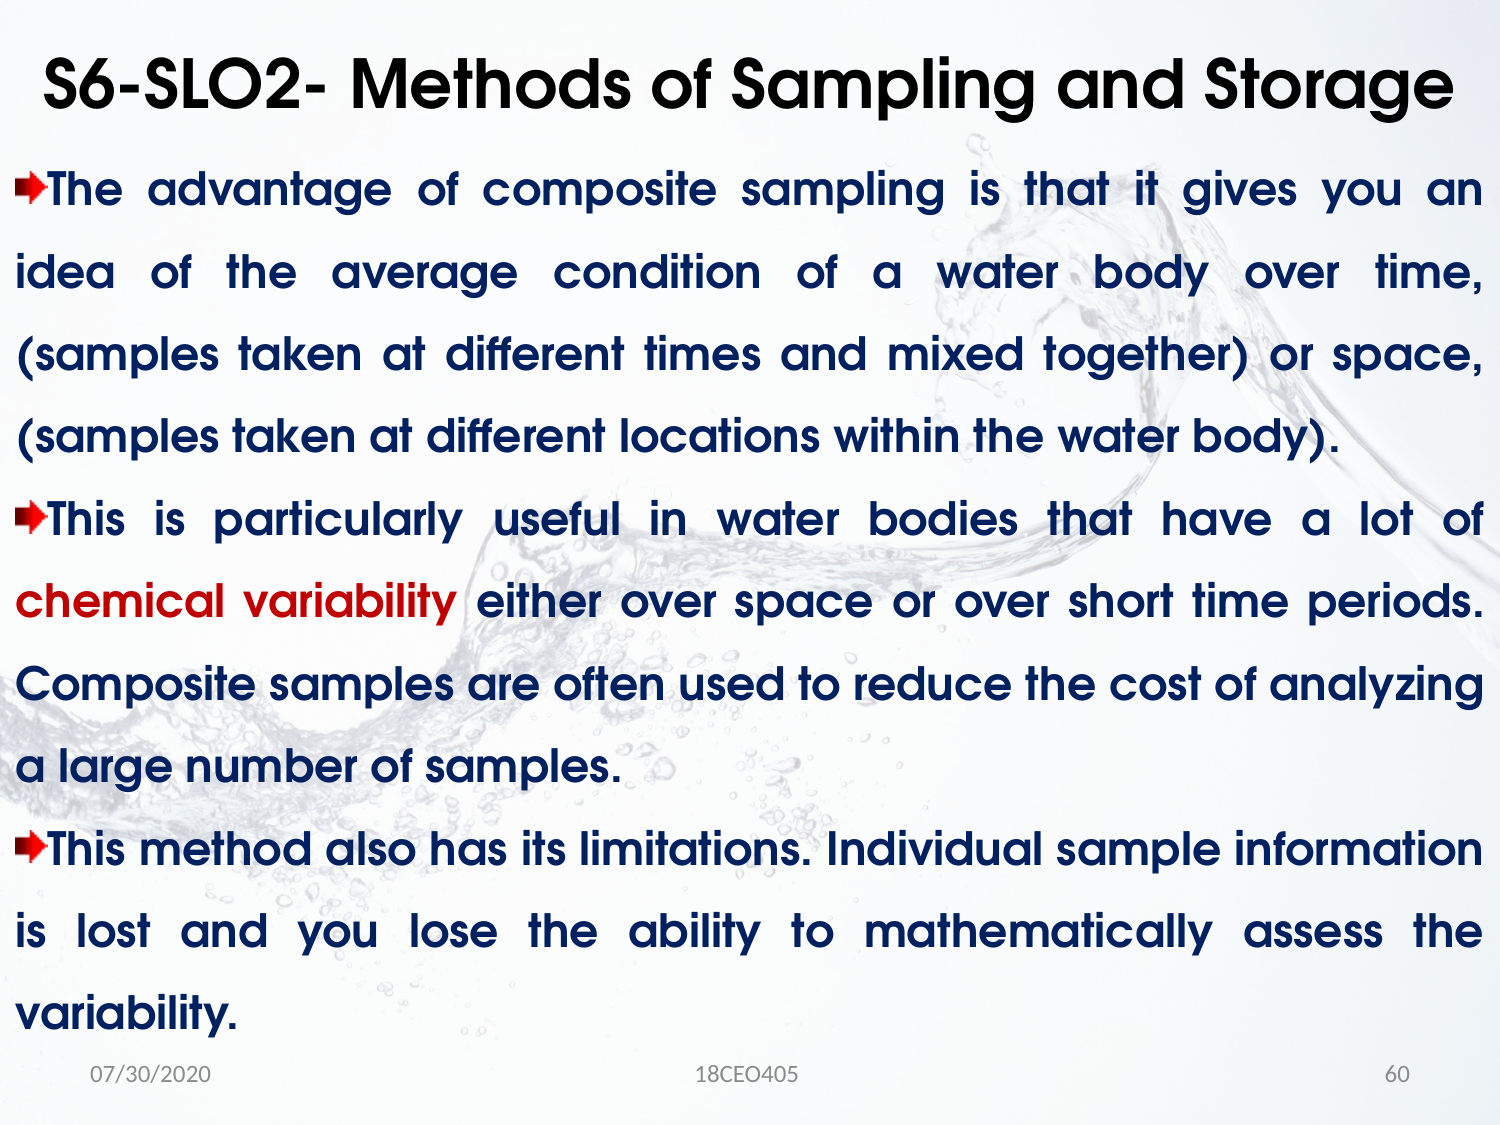

S6-SLO2- Methods of Sampling and Storage
The advantage of composite sampling is that it gives you an idea of the average condition of a water body over time, (samples taken at different times and mixed together) or space, (samples taken at different locations within the water body).
This is particularly useful in water bodies that have a lot of chemical variability either over space or over short time periods. Composite samples are often used to reduce the cost of analyzing a large number of samples.
This method also has its limitations. Individual sample information is lost and you lose the ability to mathematically assess the variability.
07/30/2020
18CEO405
60